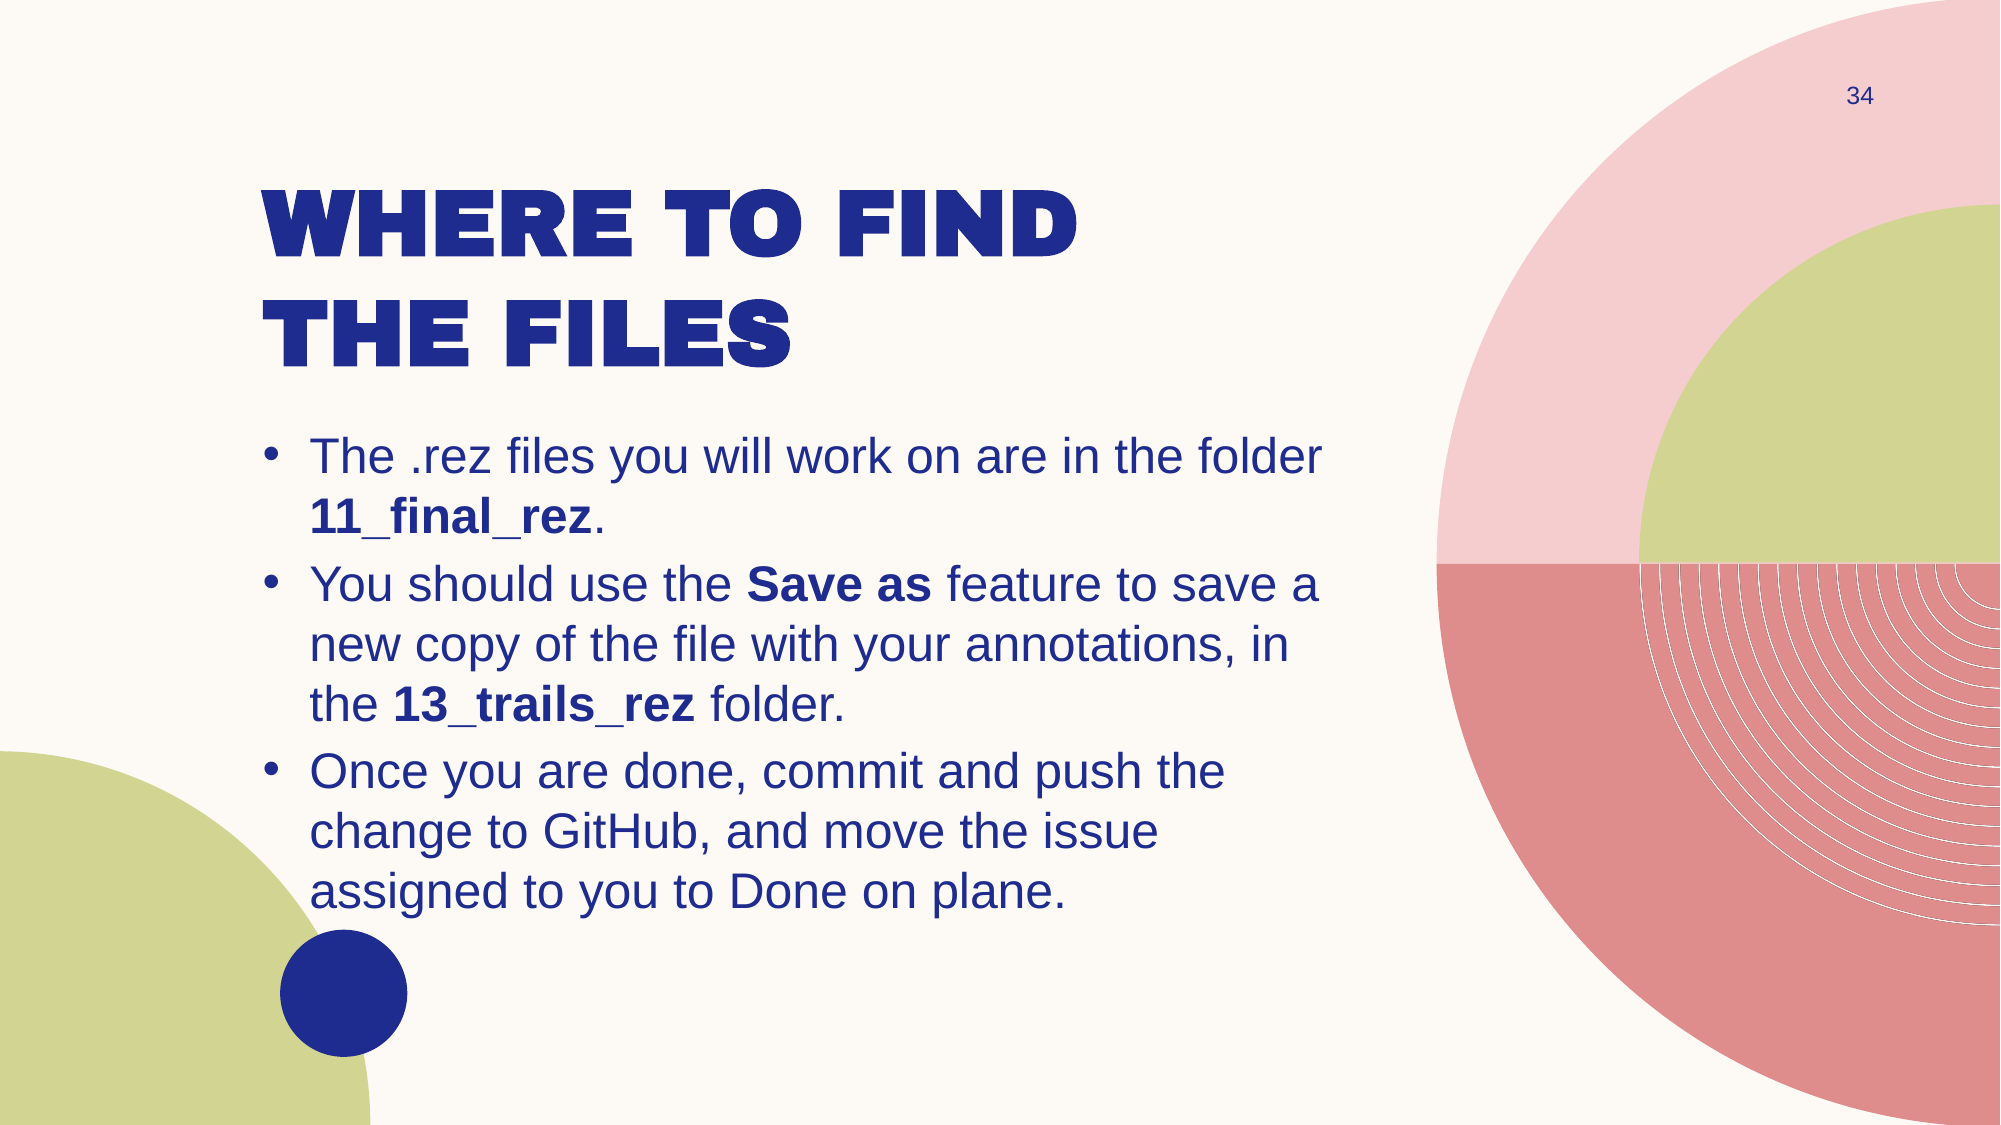

34
# Where to find the files
The .rez files you will work on are in the folder 11_final_rez.
You should use the Save as feature to save a new copy of the file with your annotations, in the 13_trails_rez folder.
Once you are done, commit and push the change to GitHub, and move the issue assigned to you to Done on plane.